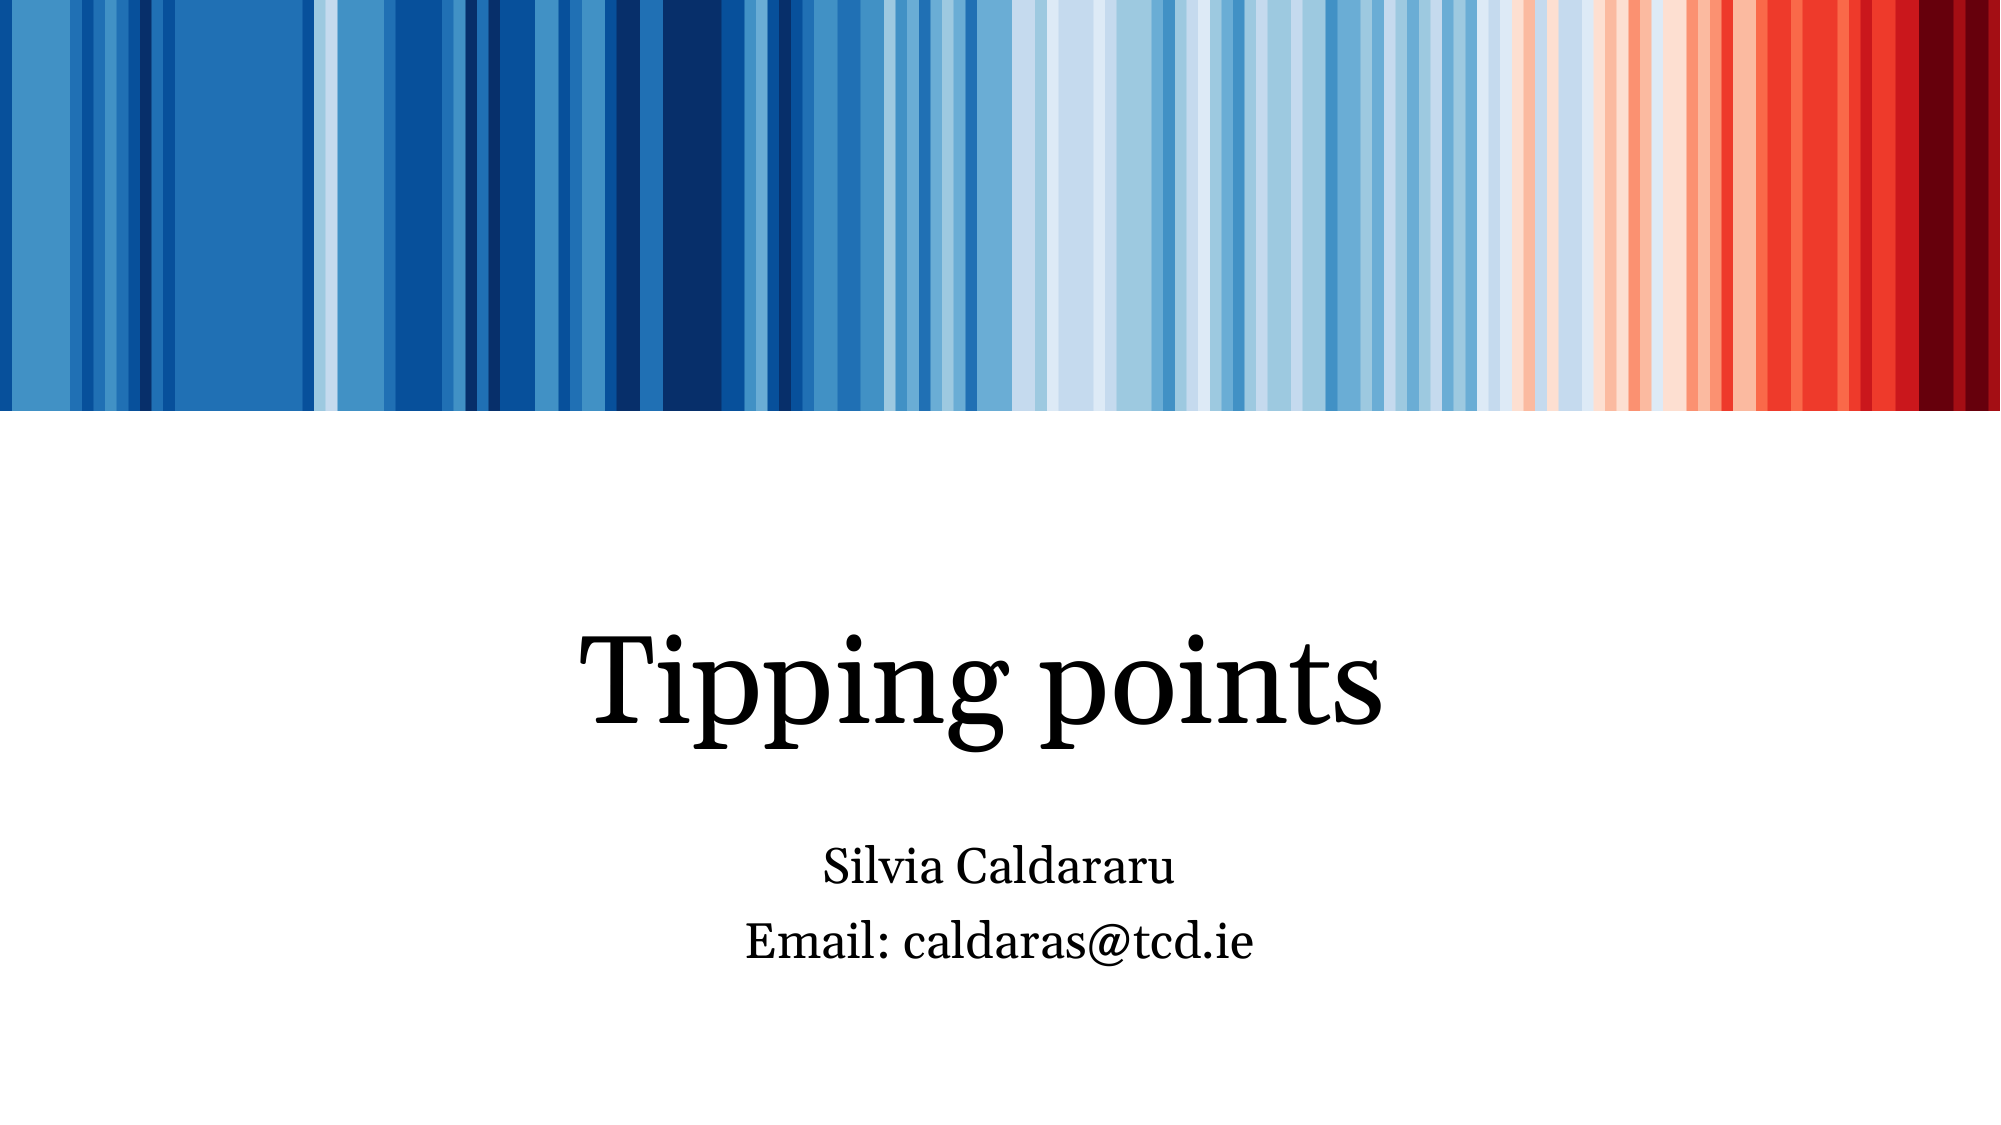

# Tipping points
Silvia Caldararu
Email: caldaras@tcd.ie